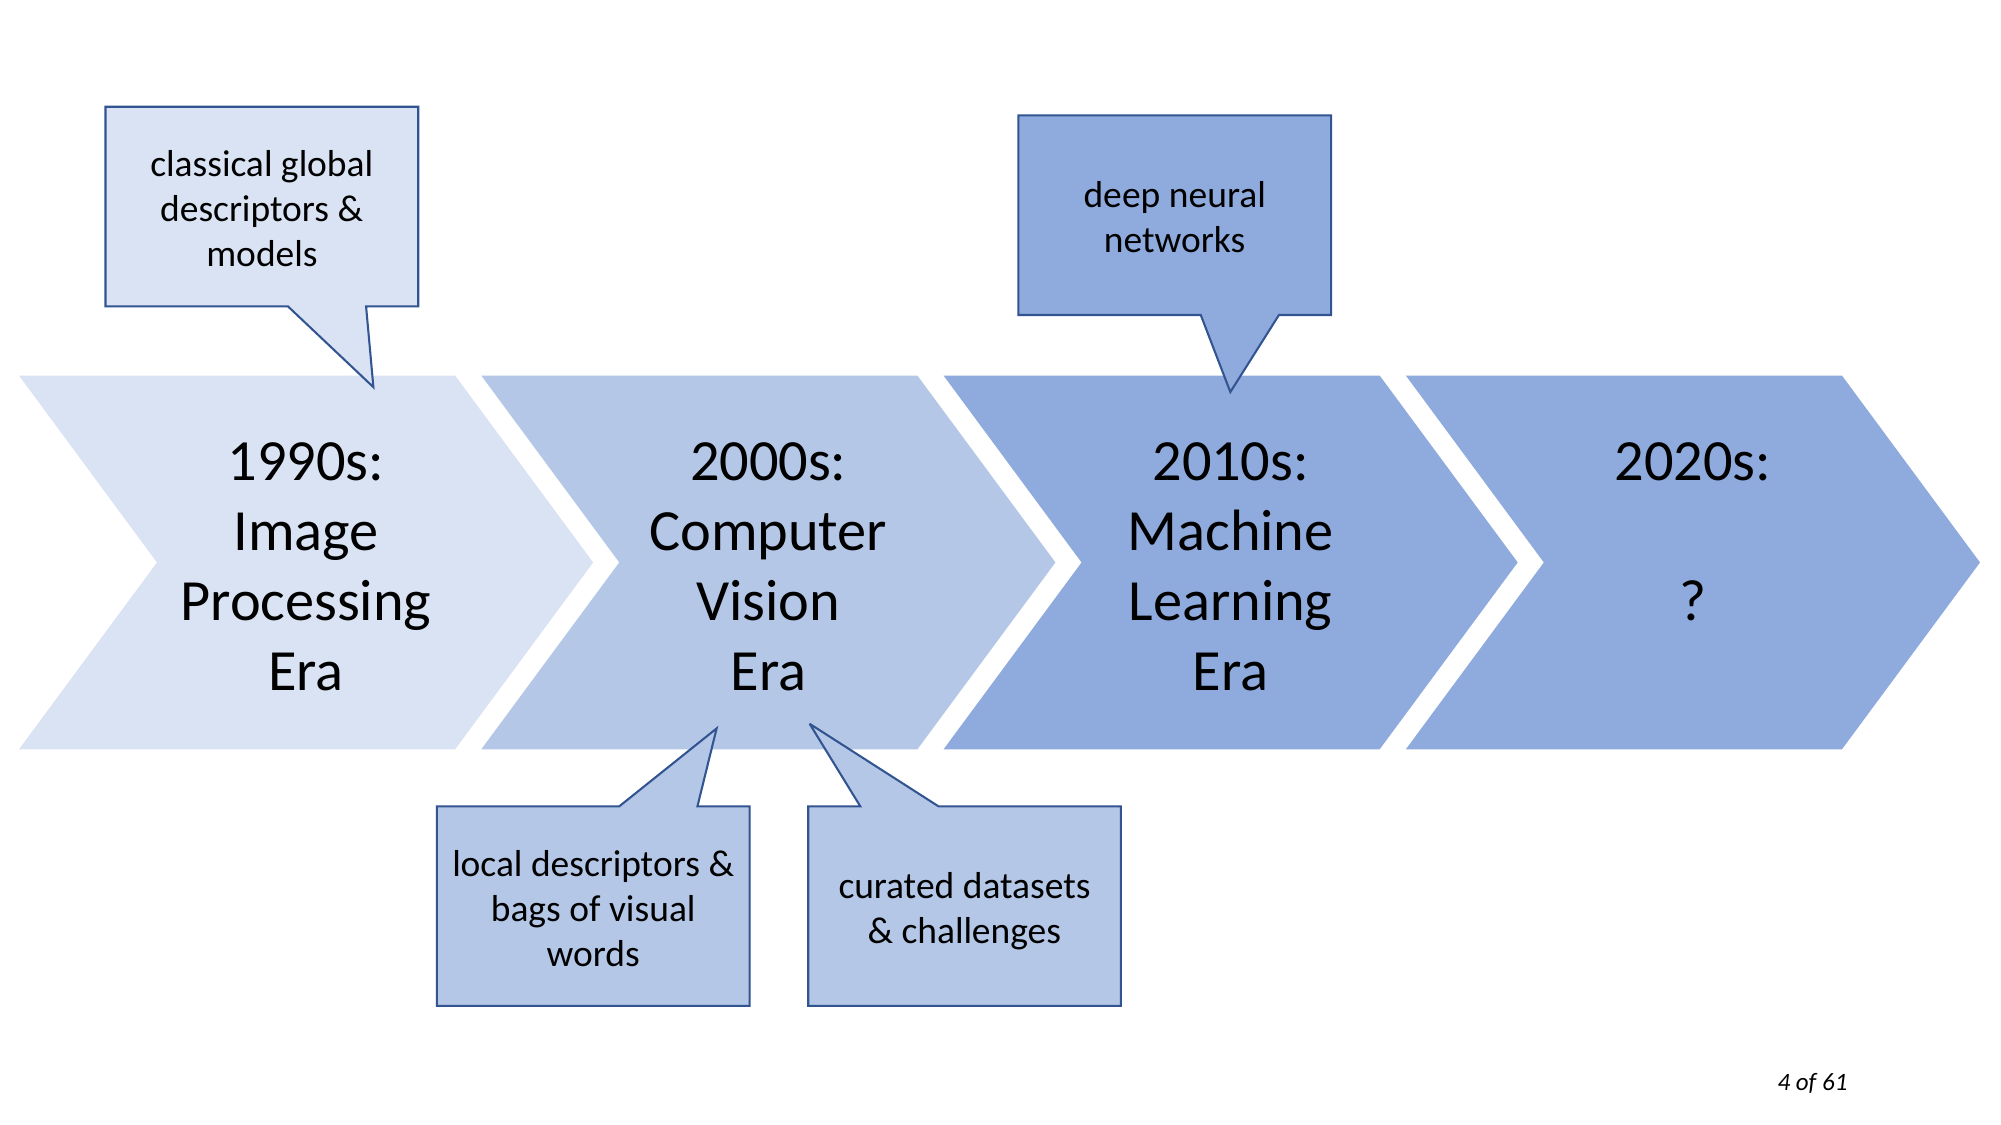

classical global descriptors & models
deep neural networks
2010s:
Machine Learning Era
2020s:
?
1990s:
Image Processing Era
2000s:
Computer Vision
Era
local descriptors & bags of visual words
curated datasets & challenges